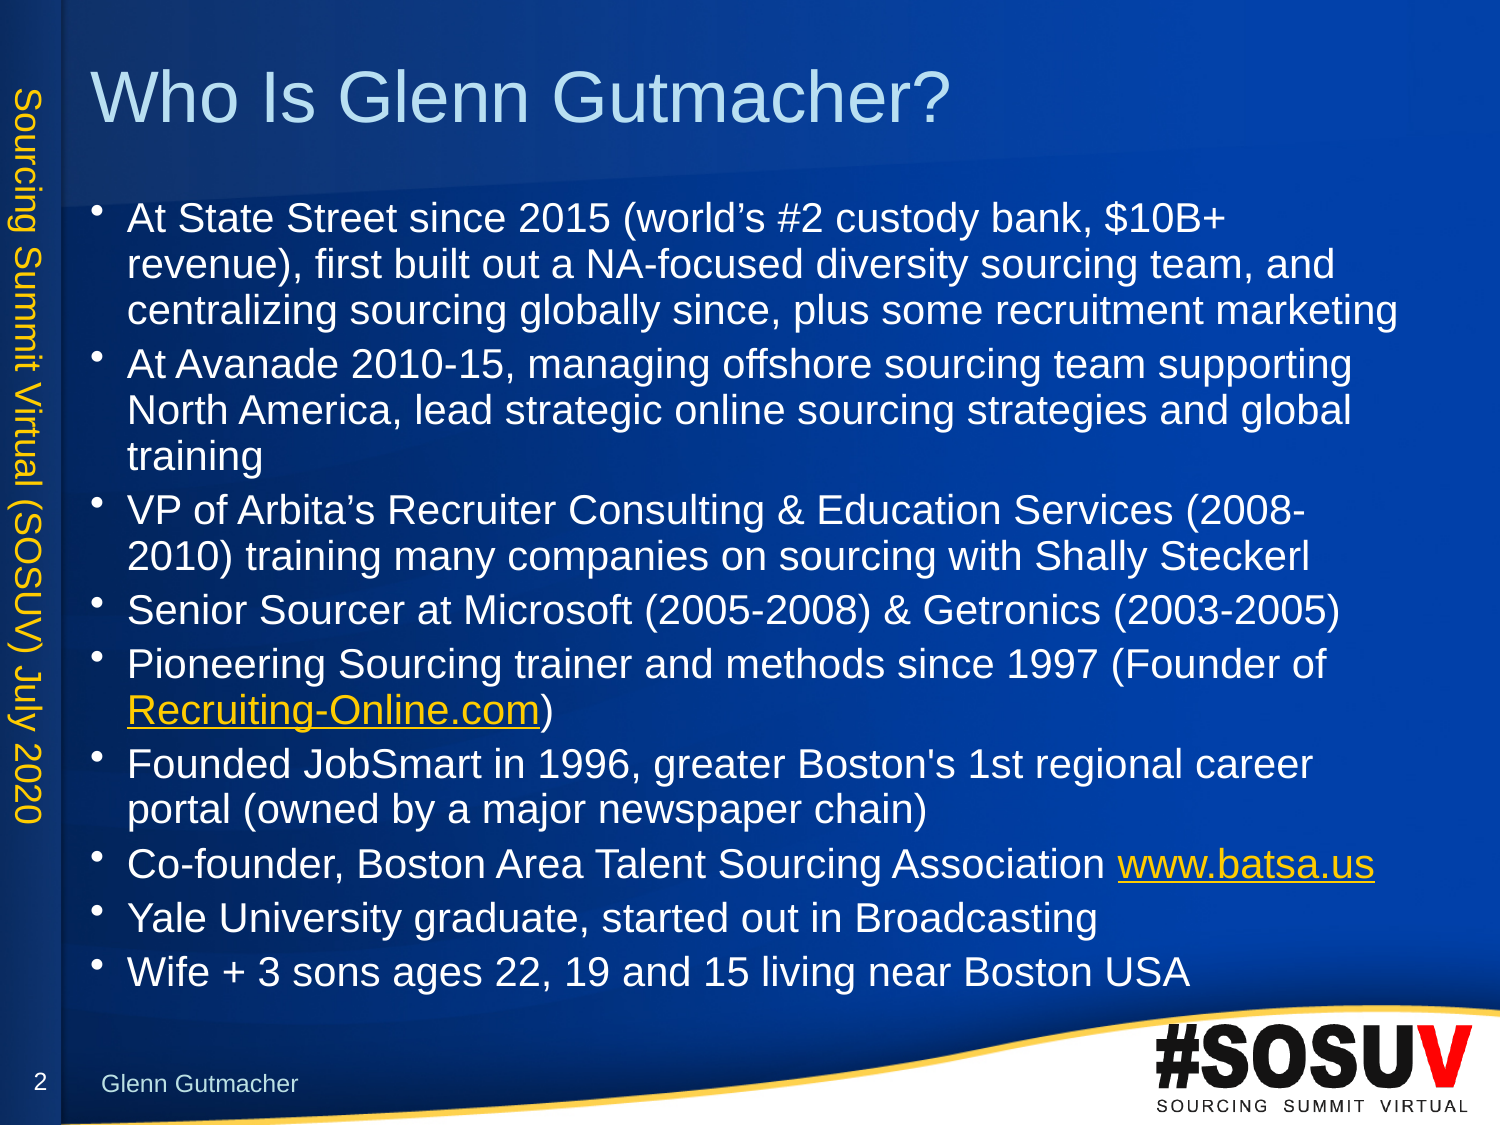

# Who Is Glenn Gutmacher?
At State Street since 2015 (world’s #2 custody bank, $10B+ revenue), first built out a NA-focused diversity sourcing team, and centralizing sourcing globally since, plus some recruitment marketing
At Avanade 2010-15, managing offshore sourcing team supporting North America, lead strategic online sourcing strategies and global training
VP of Arbita’s Recruiter Consulting & Education Services (2008-2010) training many companies on sourcing with Shally Steckerl
Senior Sourcer at Microsoft (2005-2008) & Getronics (2003-2005)
Pioneering Sourcing trainer and methods since 1997 (Founder of Recruiting-Online.com)
Founded JobSmart in 1996, greater Boston's 1st regional career portal (owned by a major newspaper chain)
Co-founder, Boston Area Talent Sourcing Association www.batsa.us
Yale University graduate, started out in Broadcasting
Wife + 3 sons ages 22, 19 and 15 living near Boston USA
2